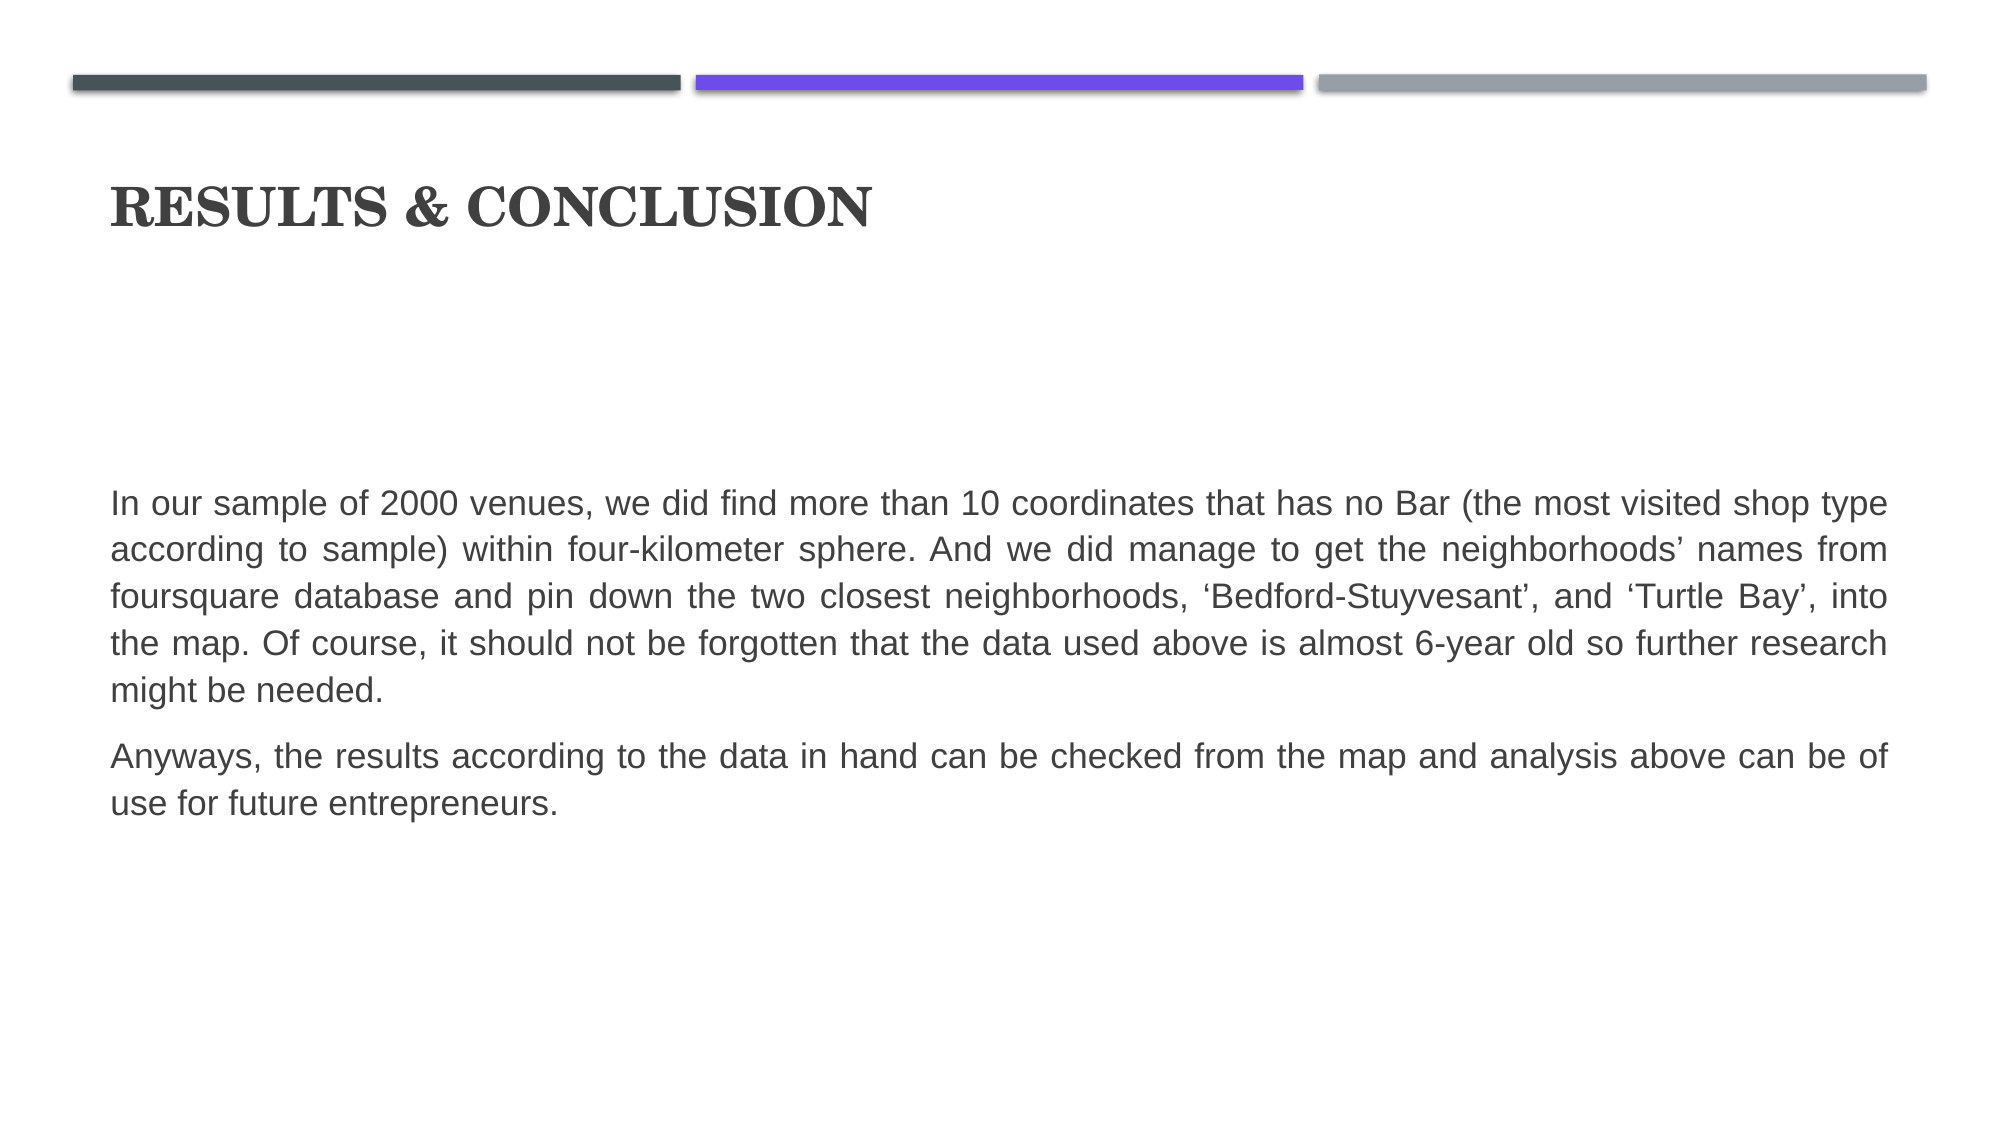

# Results & Conclusion
In our sample of 2000 venues, we did find more than 10 coordinates that has no Bar (the most visited shop type according to sample) within four-kilometer sphere. And we did manage to get the neighborhoods’ names from foursquare database and pin down the two closest neighborhoods, ‘Bedford-Stuyvesant’, and ‘Turtle Bay’, into the map. Of course, it should not be forgotten that the data used above is almost 6-year old so further research might be needed.
Anyways, the results according to the data in hand can be checked from the map and analysis above can be of use for future entrepreneurs.